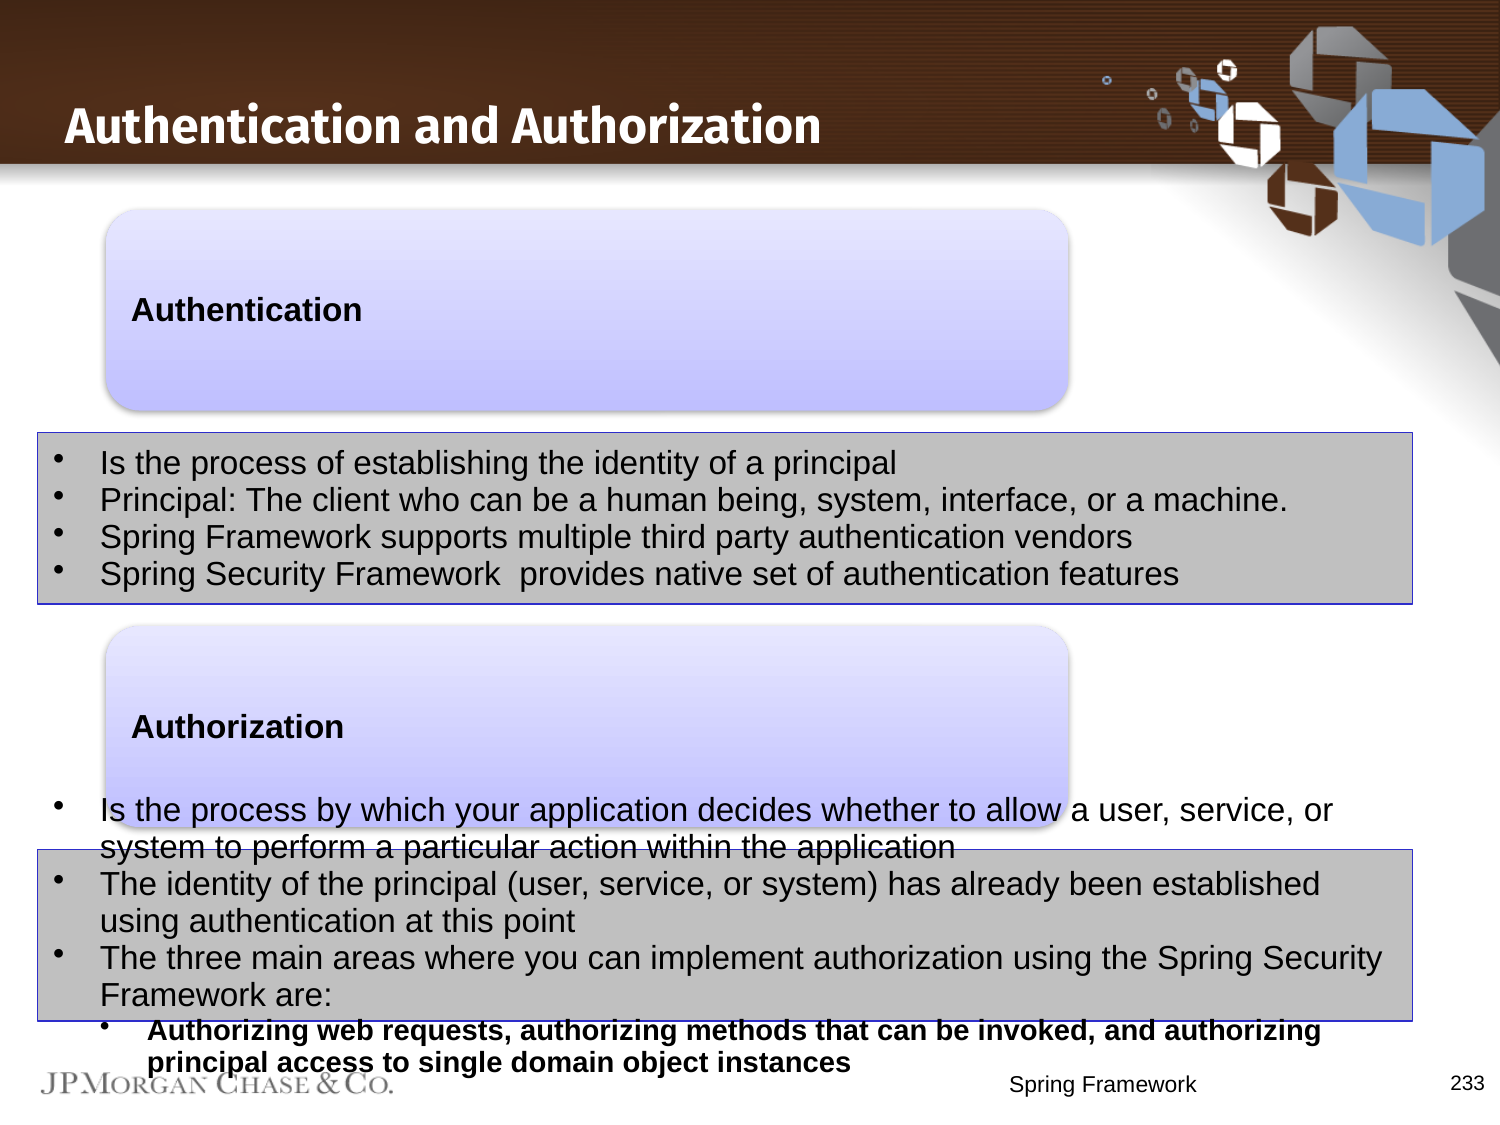

Authentication and Authorization
Authentication
Is the process of establishing the identity of a principal
Is the process by which your application decides whether to allow a user, service, or system to perform a particular action within the application
Principal: The client who can be a human being, system, interface, or a machine.
Authorization
Spring Framework supports multiple third party authentication vendors
Spring Security Framework  provides native set of authentication features
The identity of the principal (user, service, or system) has already been established using authentication at this point
The three main areas where you can implement authorization using the Spring Security Framework are:
Authorizing web requests, authorizing methods that can be invoked, and authorizing principal access to single domain object instances

Spring Framework
233